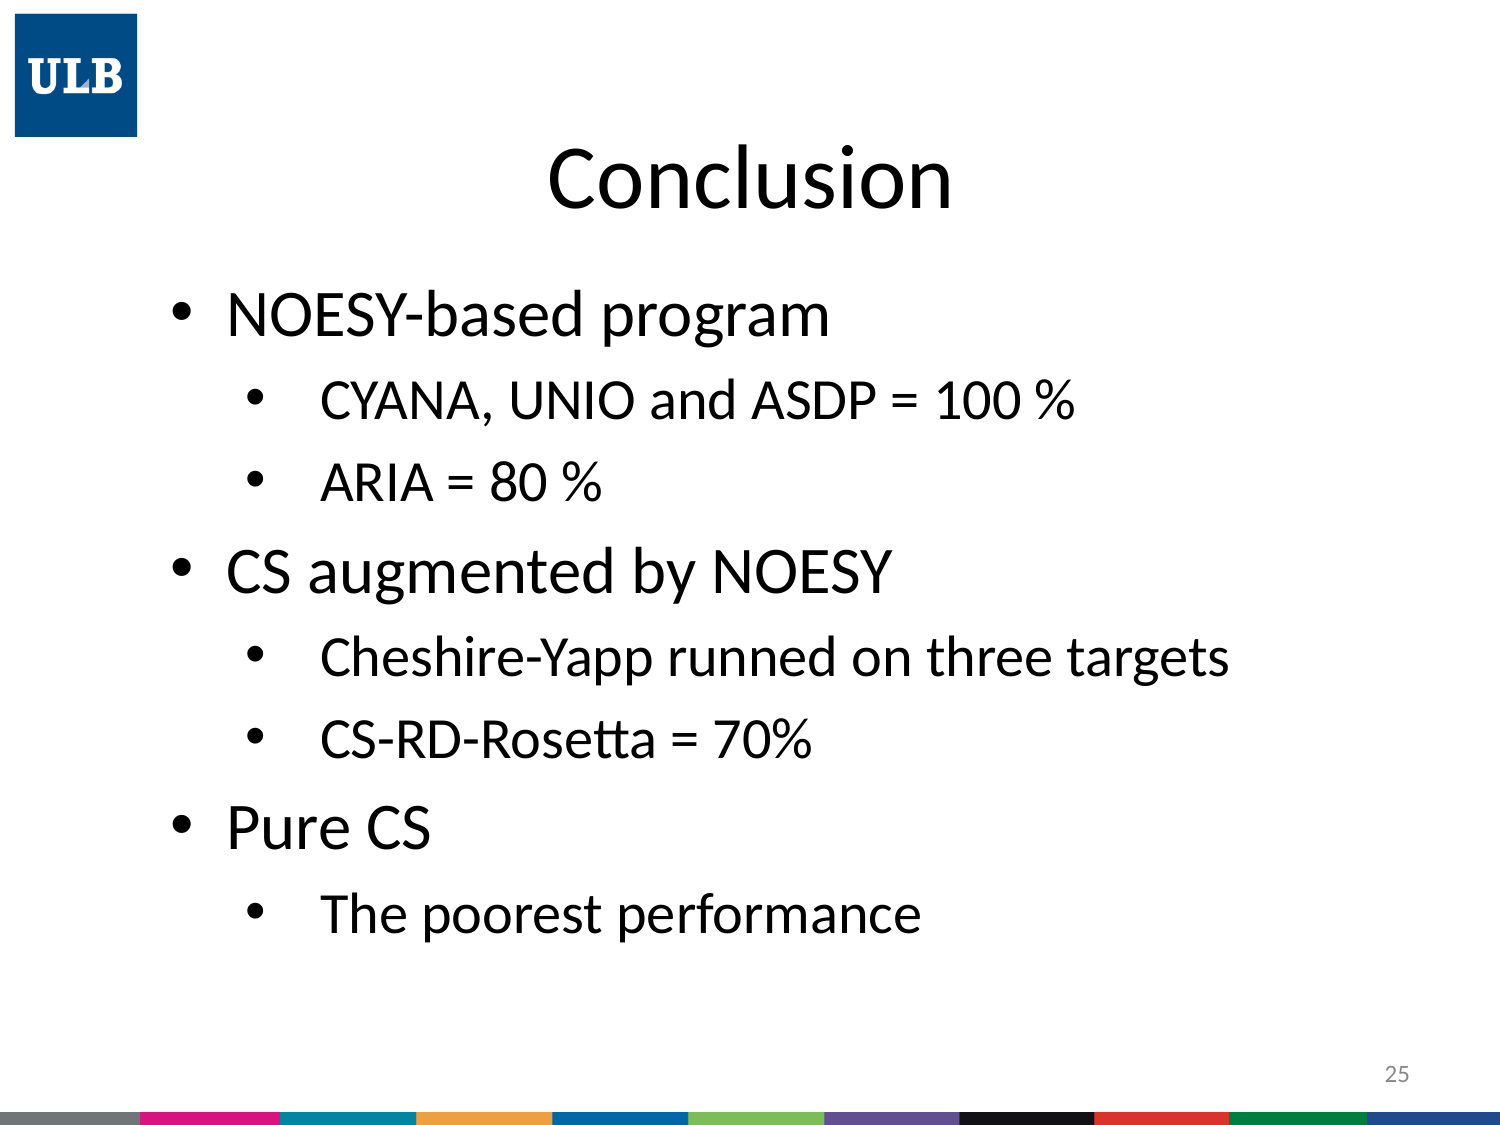

# Conclusion
NOESY-based program
CYANA, UNIO and ASDP = 100 %
ARIA = 80 %
CS augmented by NOESY
Cheshire-Yapp runned on three targets
CS-RD-Rosetta = 70%
Pure CS
The poorest performance
25